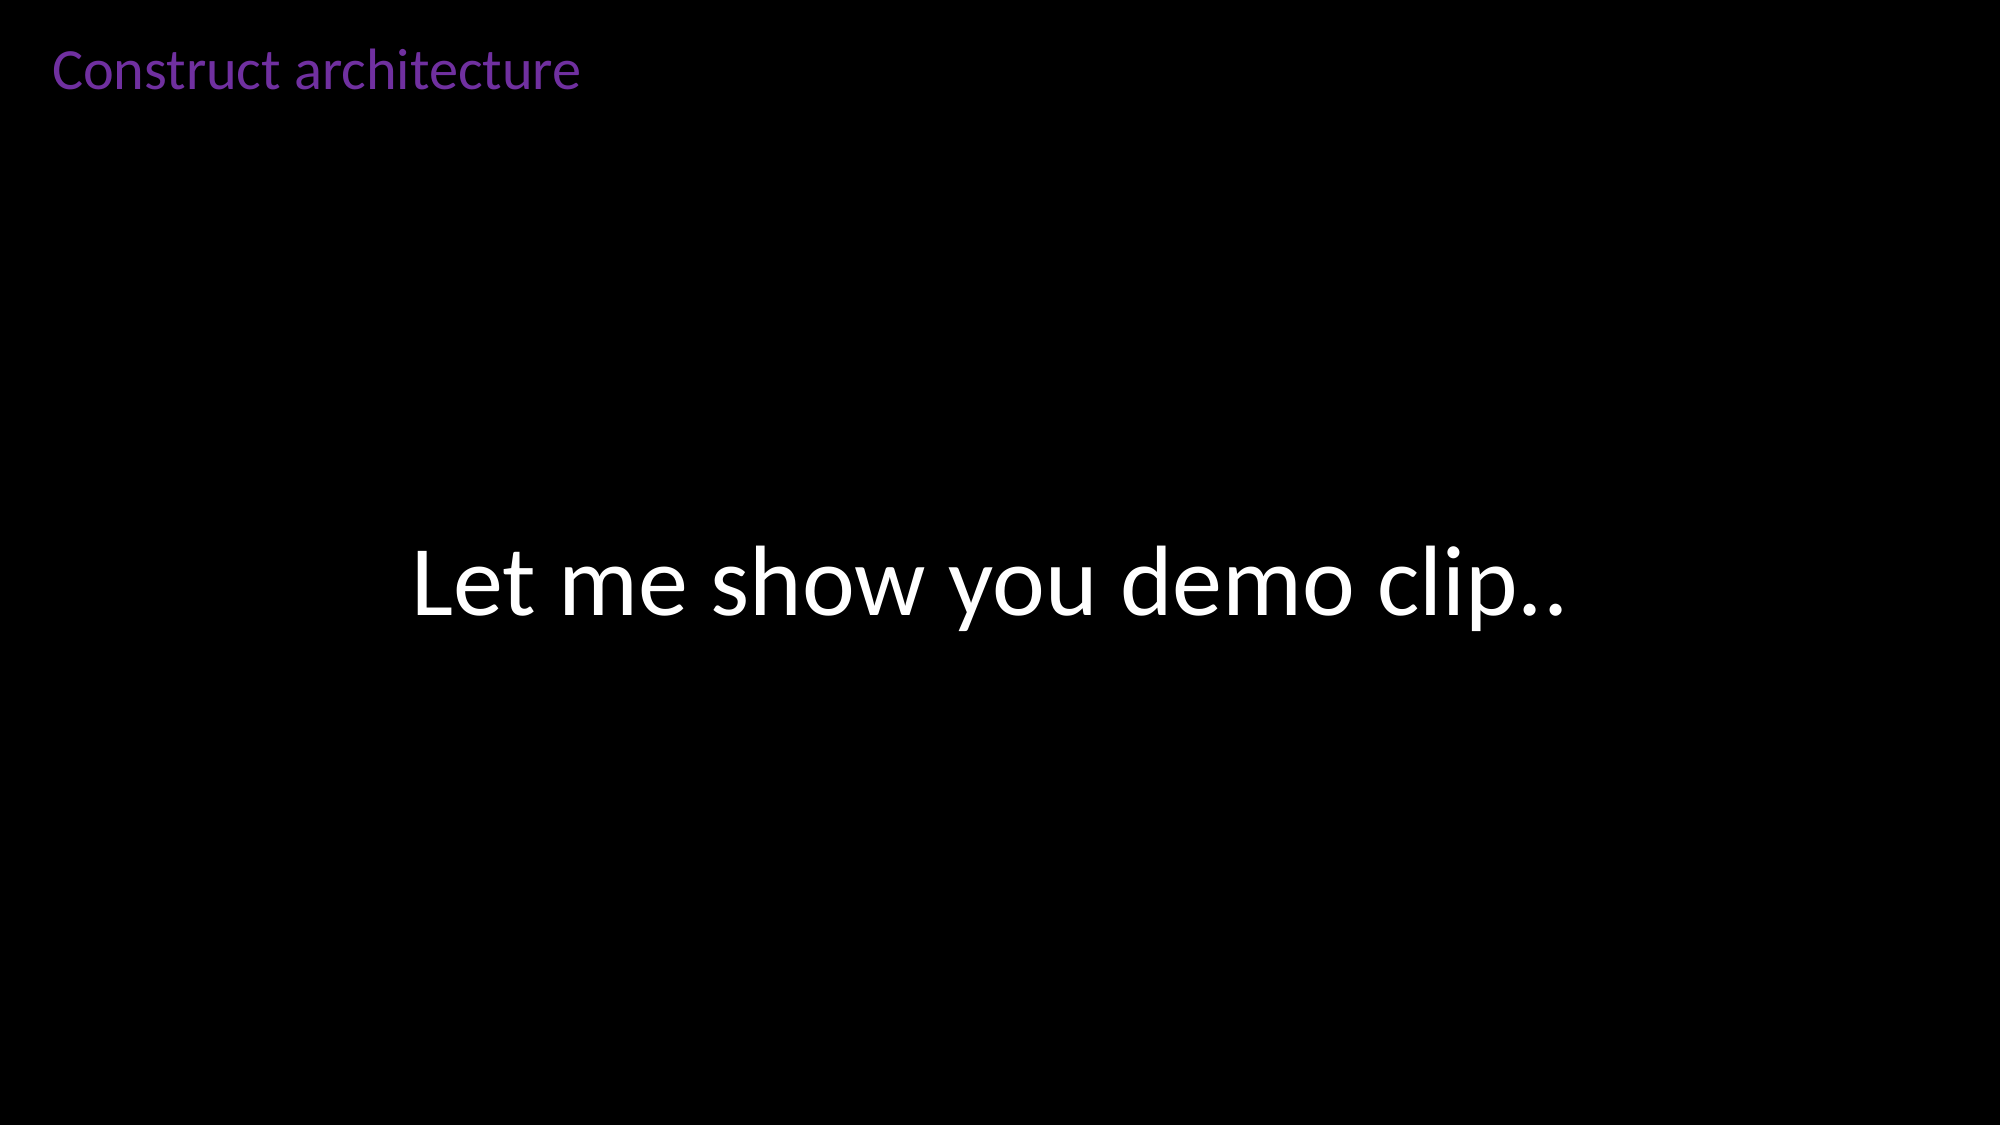

Construct architecture
Let me show you demo clip..